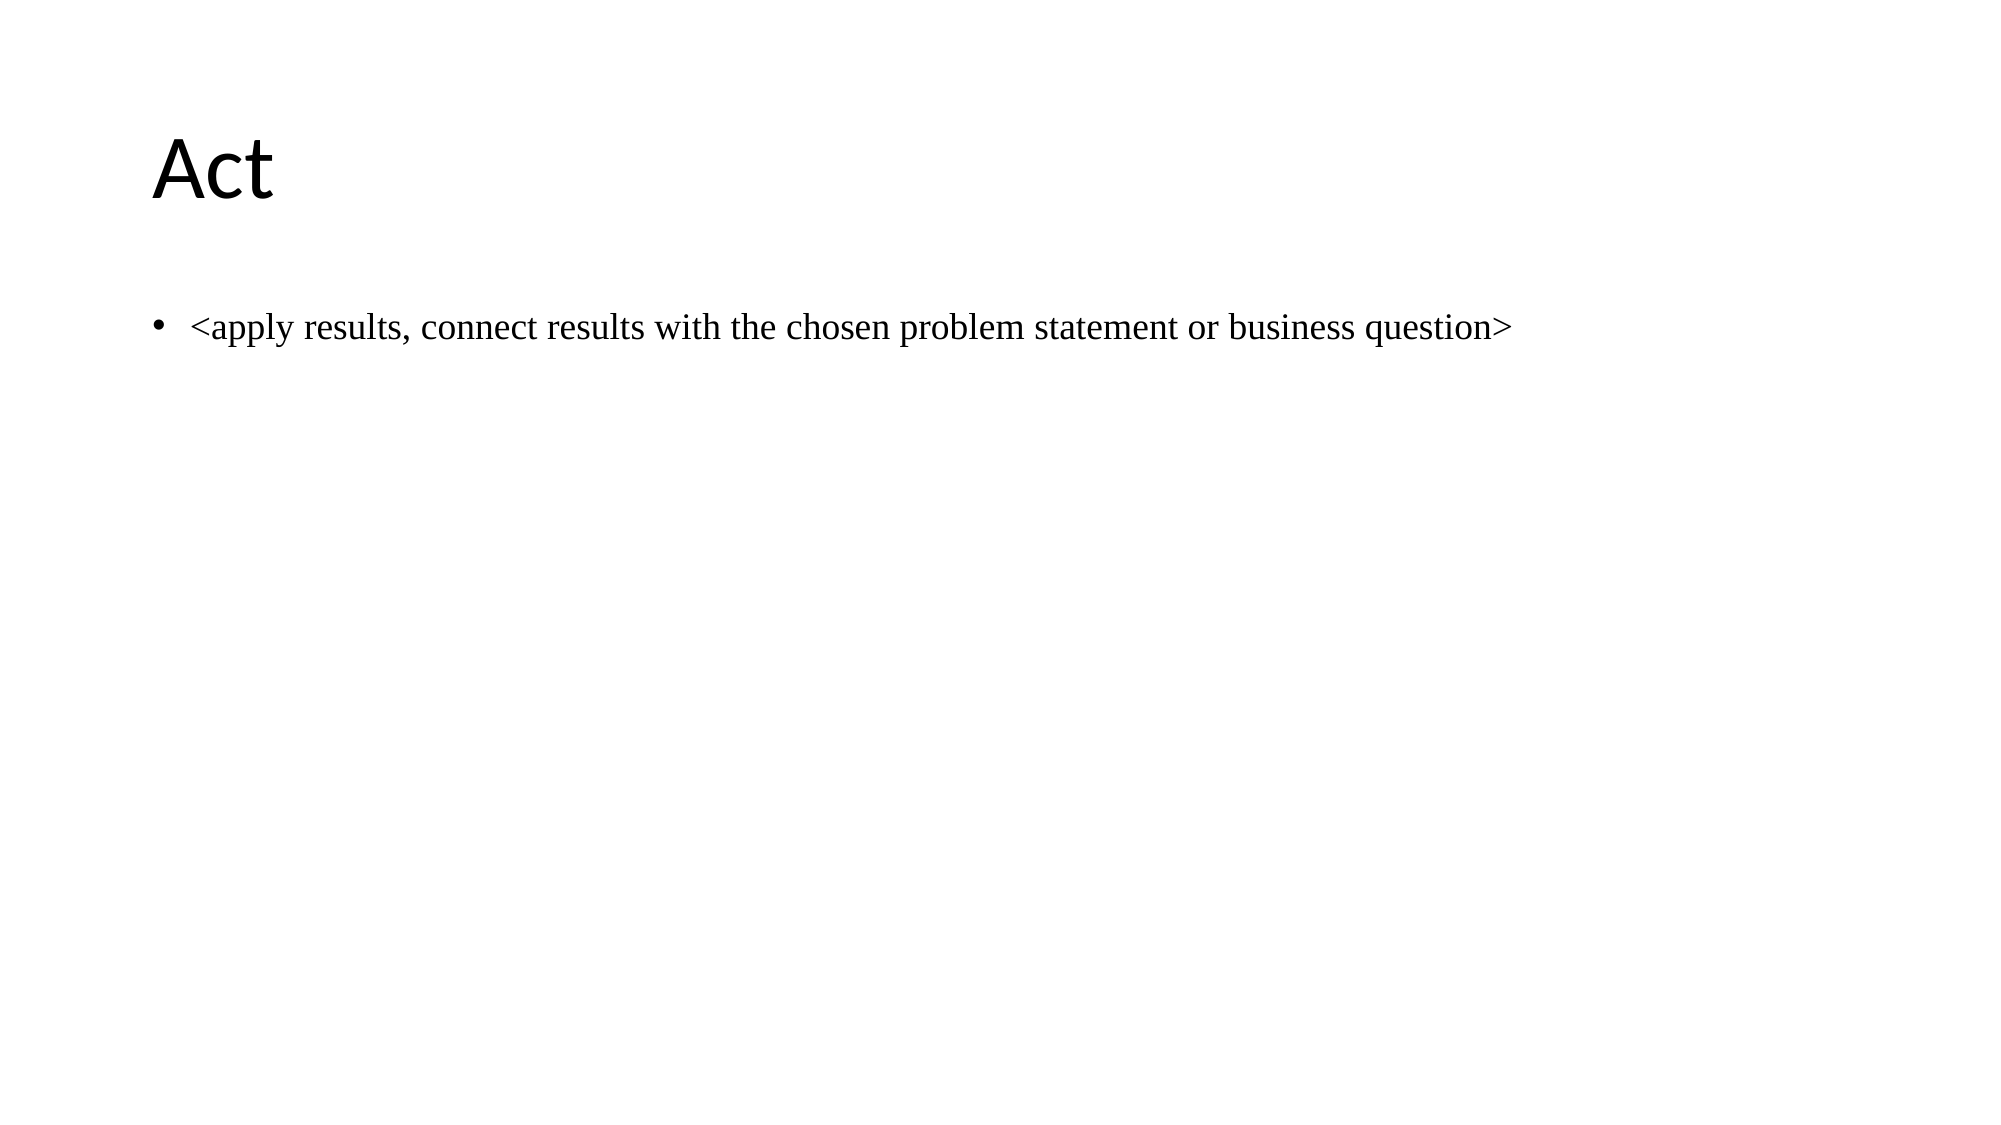

# Act
<apply results, connect results with the chosen problem statement or business question>